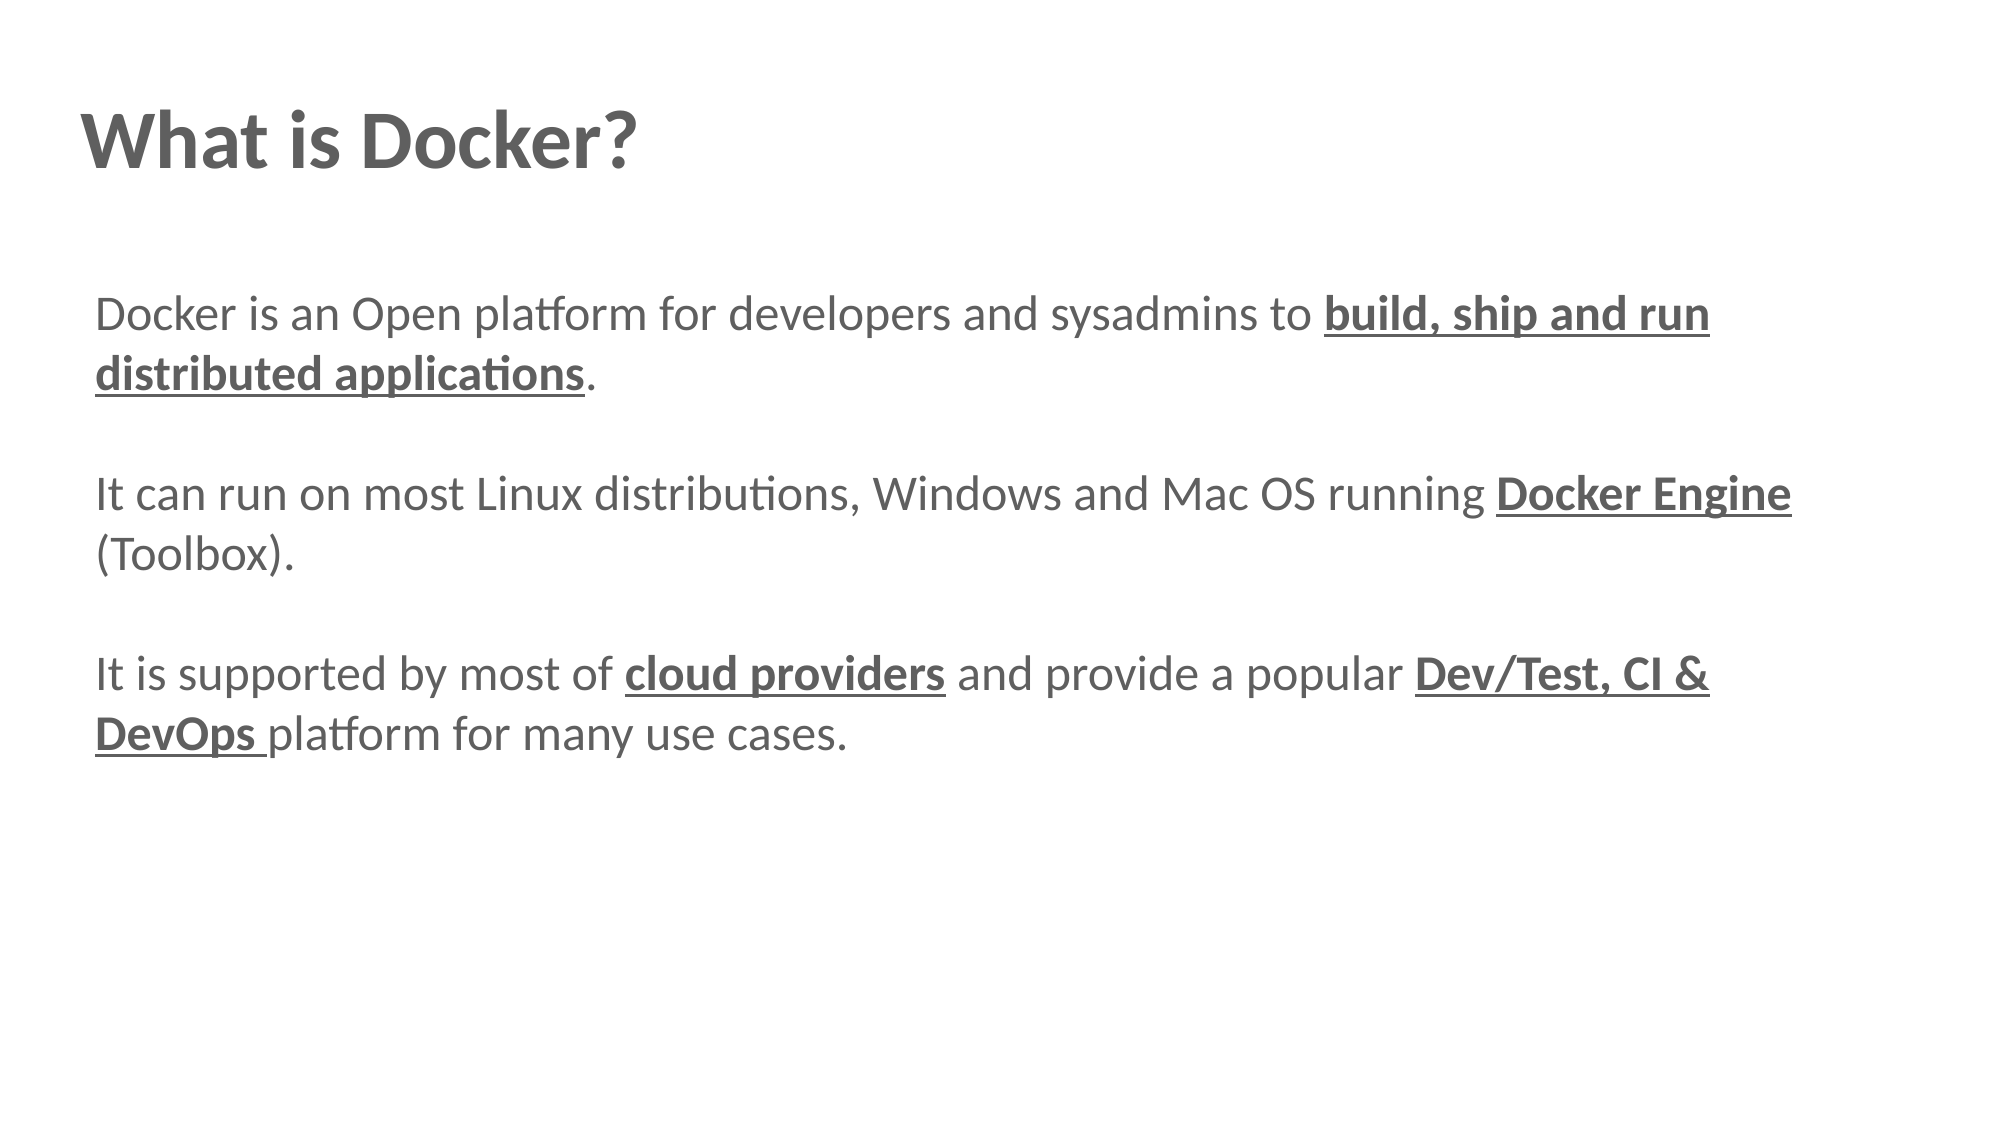

# What is Docker?
Docker is an Open platform for developers and sysadmins to build, ship and run distributed applications.

It can run on most Linux distributions, Windows and Mac OS running Docker Engine (Toolbox).

It is supported by most of cloud providers and provide a popular Dev/Test, CI & DevOps platform for many use cases.
15